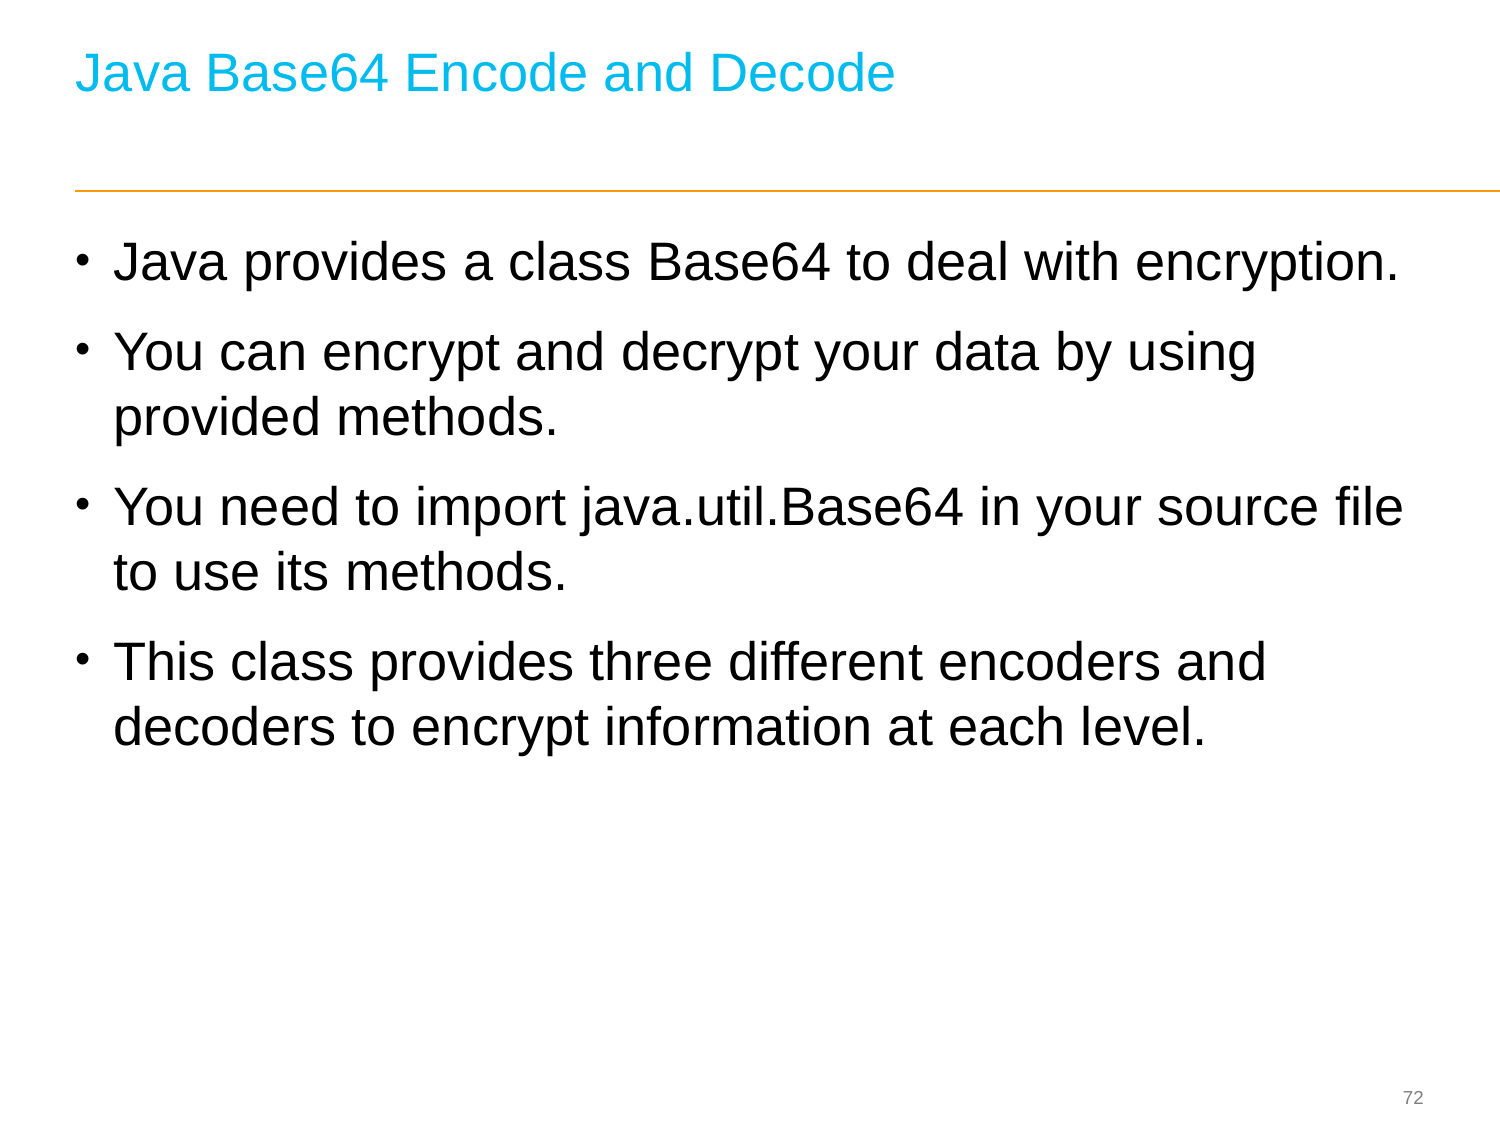

# Java Base64 Encode and Decode
Java provides a class Base64 to deal with encryption.
You can encrypt and decrypt your data by using provided methods.
You need to import java.util.Base64 in your source file to use its methods.
This class provides three different encoders and decoders to encrypt information at each level.